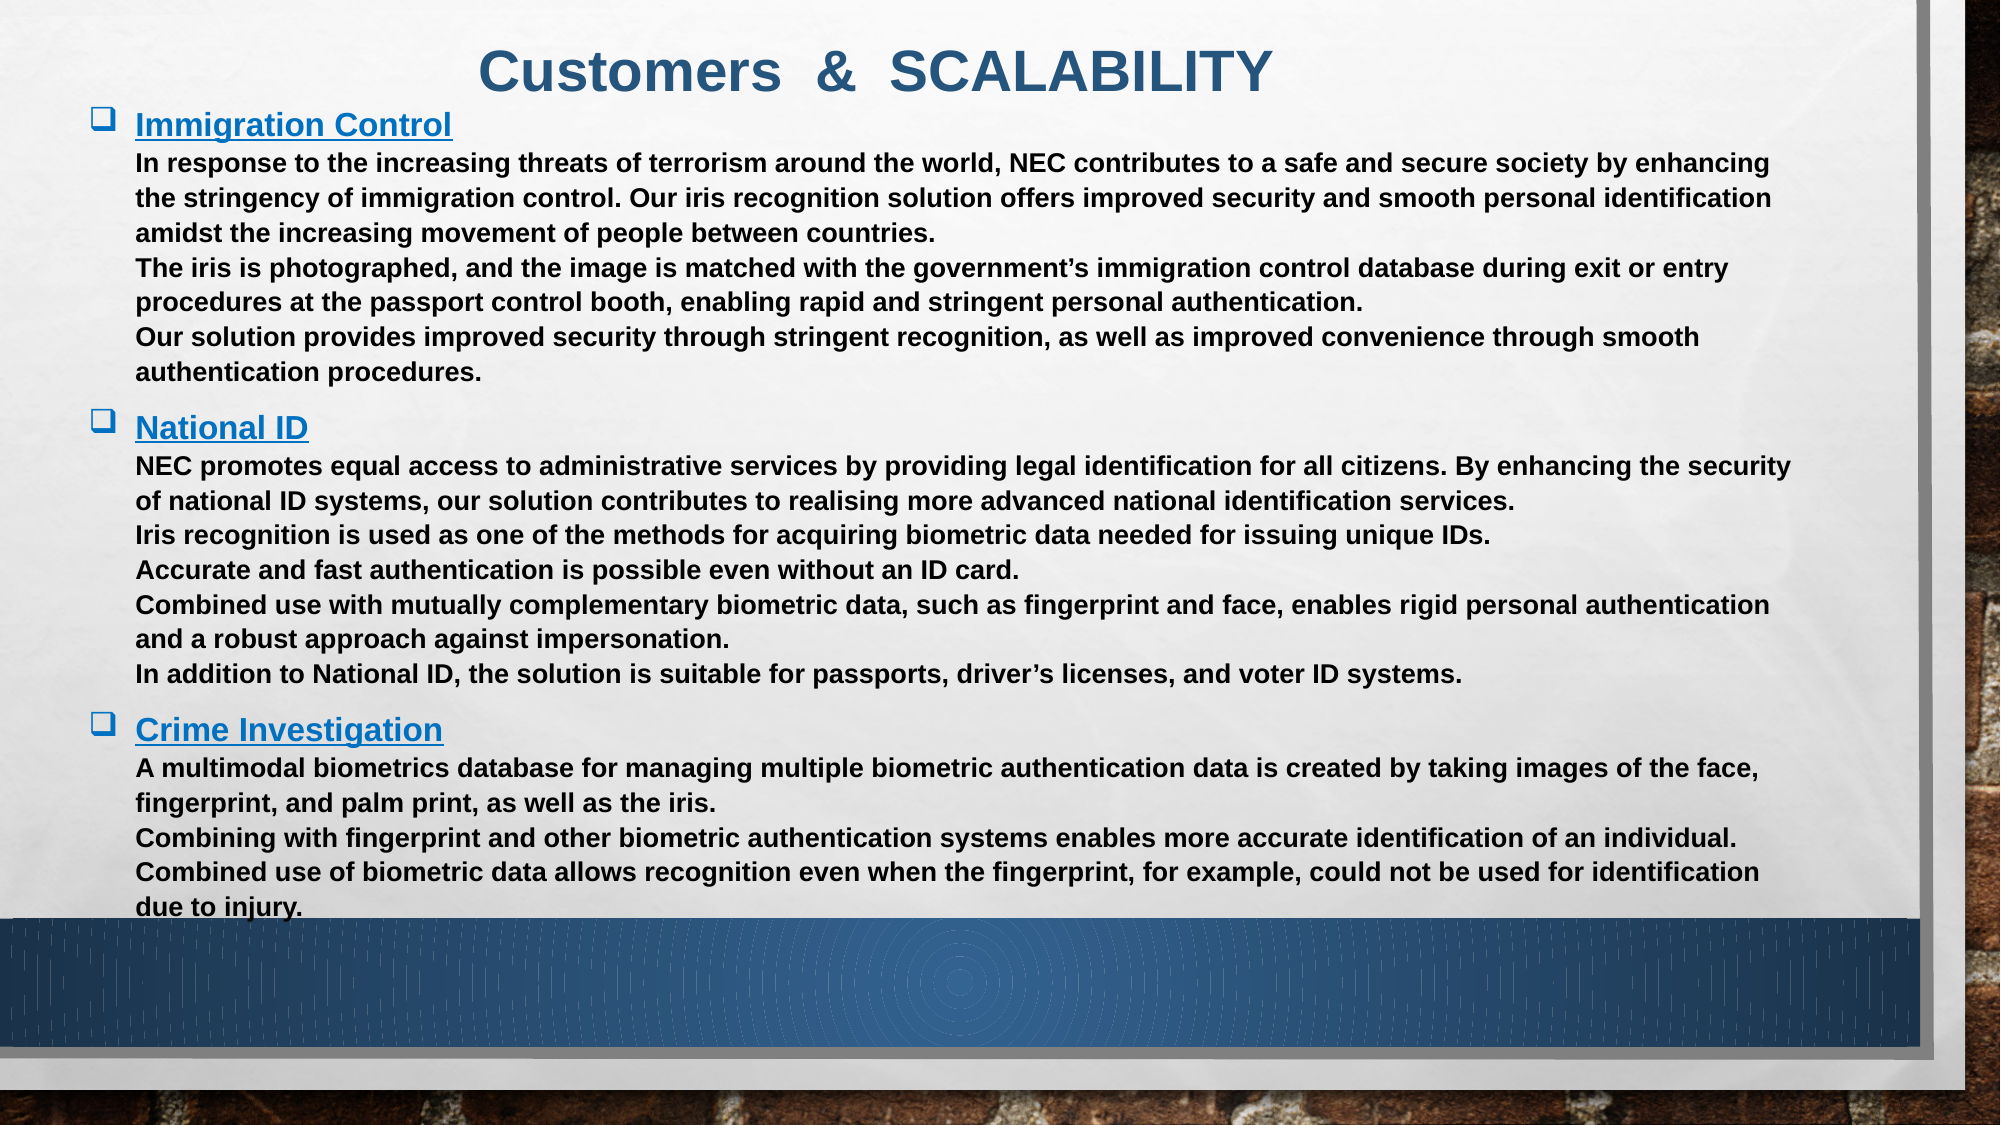

Customers  &  SCALABILITY

Immigration Control
In response to the increasing threats of terrorism around the world, NEC contributes to a safe and secure society by enhancing the stringency of immigration control. Our iris recognition solution offers improved security and smooth personal identification amidst the increasing movement of people between countries.
The iris is photographed, and the image is matched with the government’s immigration control database during exit or entry procedures at the passport control booth, enabling rapid and stringent personal authentication.
Our solution provides improved security through stringent recognition, as well as improved convenience through smooth authentication procedures.
National ID
NEC promotes equal access to administrative services by providing legal identification for all citizens. By enhancing the security of national ID systems, our solution contributes to realising more advanced national identification services.
Iris recognition is used as one of the methods for acquiring biometric data needed for issuing unique IDs.
Accurate and fast authentication is possible even without an ID card.
Combined use with mutually complementary biometric data, such as fingerprint and face, enables rigid personal authentication and a robust approach against impersonation.
In addition to National ID, the solution is suitable for passports, driver’s licenses, and voter ID systems.
Crime Investigation
A multimodal biometrics database for managing multiple biometric authentication data is created by taking images of the face, fingerprint, and palm print, as well as the iris.
Combining with fingerprint and other biometric authentication systems enables more accurate identification of an individual.
Combined use of biometric data allows recognition even when the fingerprint, for example, could not be used for identification due to injury.